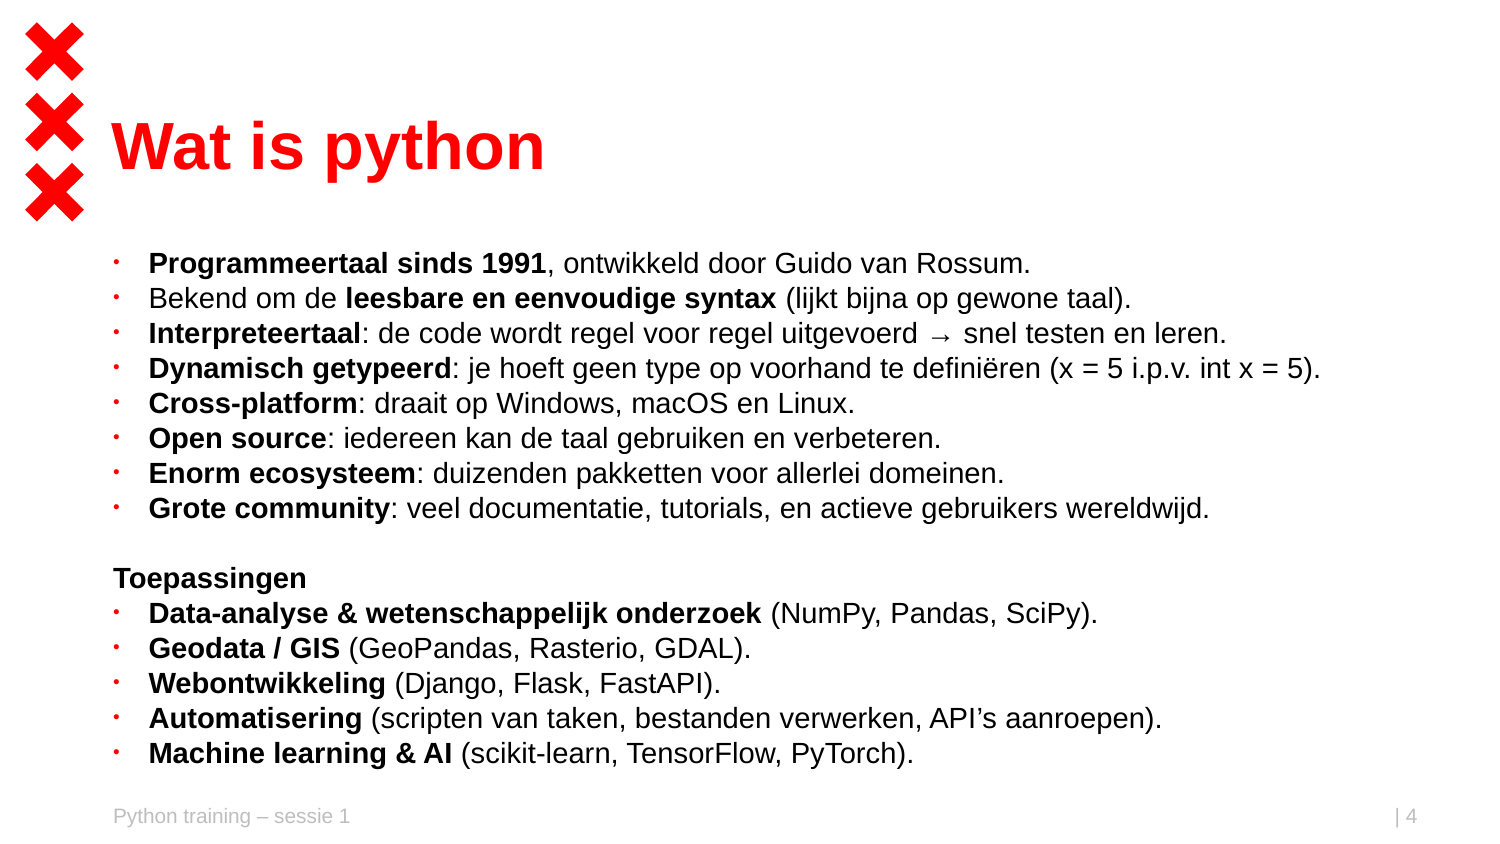

# Wat is python
Programmeertaal sinds 1991, ontwikkeld door Guido van Rossum.
Bekend om de leesbare en eenvoudige syntax (lijkt bijna op gewone taal).
Interpreteertaal: de code wordt regel voor regel uitgevoerd → snel testen en leren.
Dynamisch getypeerd: je hoeft geen type op voorhand te definiëren (x = 5 i.p.v. int x = 5).
Cross-platform: draait op Windows, macOS en Linux.
Open source: iedereen kan de taal gebruiken en verbeteren.
Enorm ecosysteem: duizenden pakketten voor allerlei domeinen.
Grote community: veel documentatie, tutorials, en actieve gebruikers wereldwijd.

Toepassingen
Data-analyse & wetenschappelijk onderzoek (NumPy, Pandas, SciPy).
Geodata / GIS (GeoPandas, Rasterio, GDAL).
Webontwikkeling (Django, Flask, FastAPI).
Automatisering (scripten van taken, bestanden verwerken, API’s aanroepen).
Machine learning & AI (scikit-learn, TensorFlow, PyTorch).
Python training – sessie 1
| 4